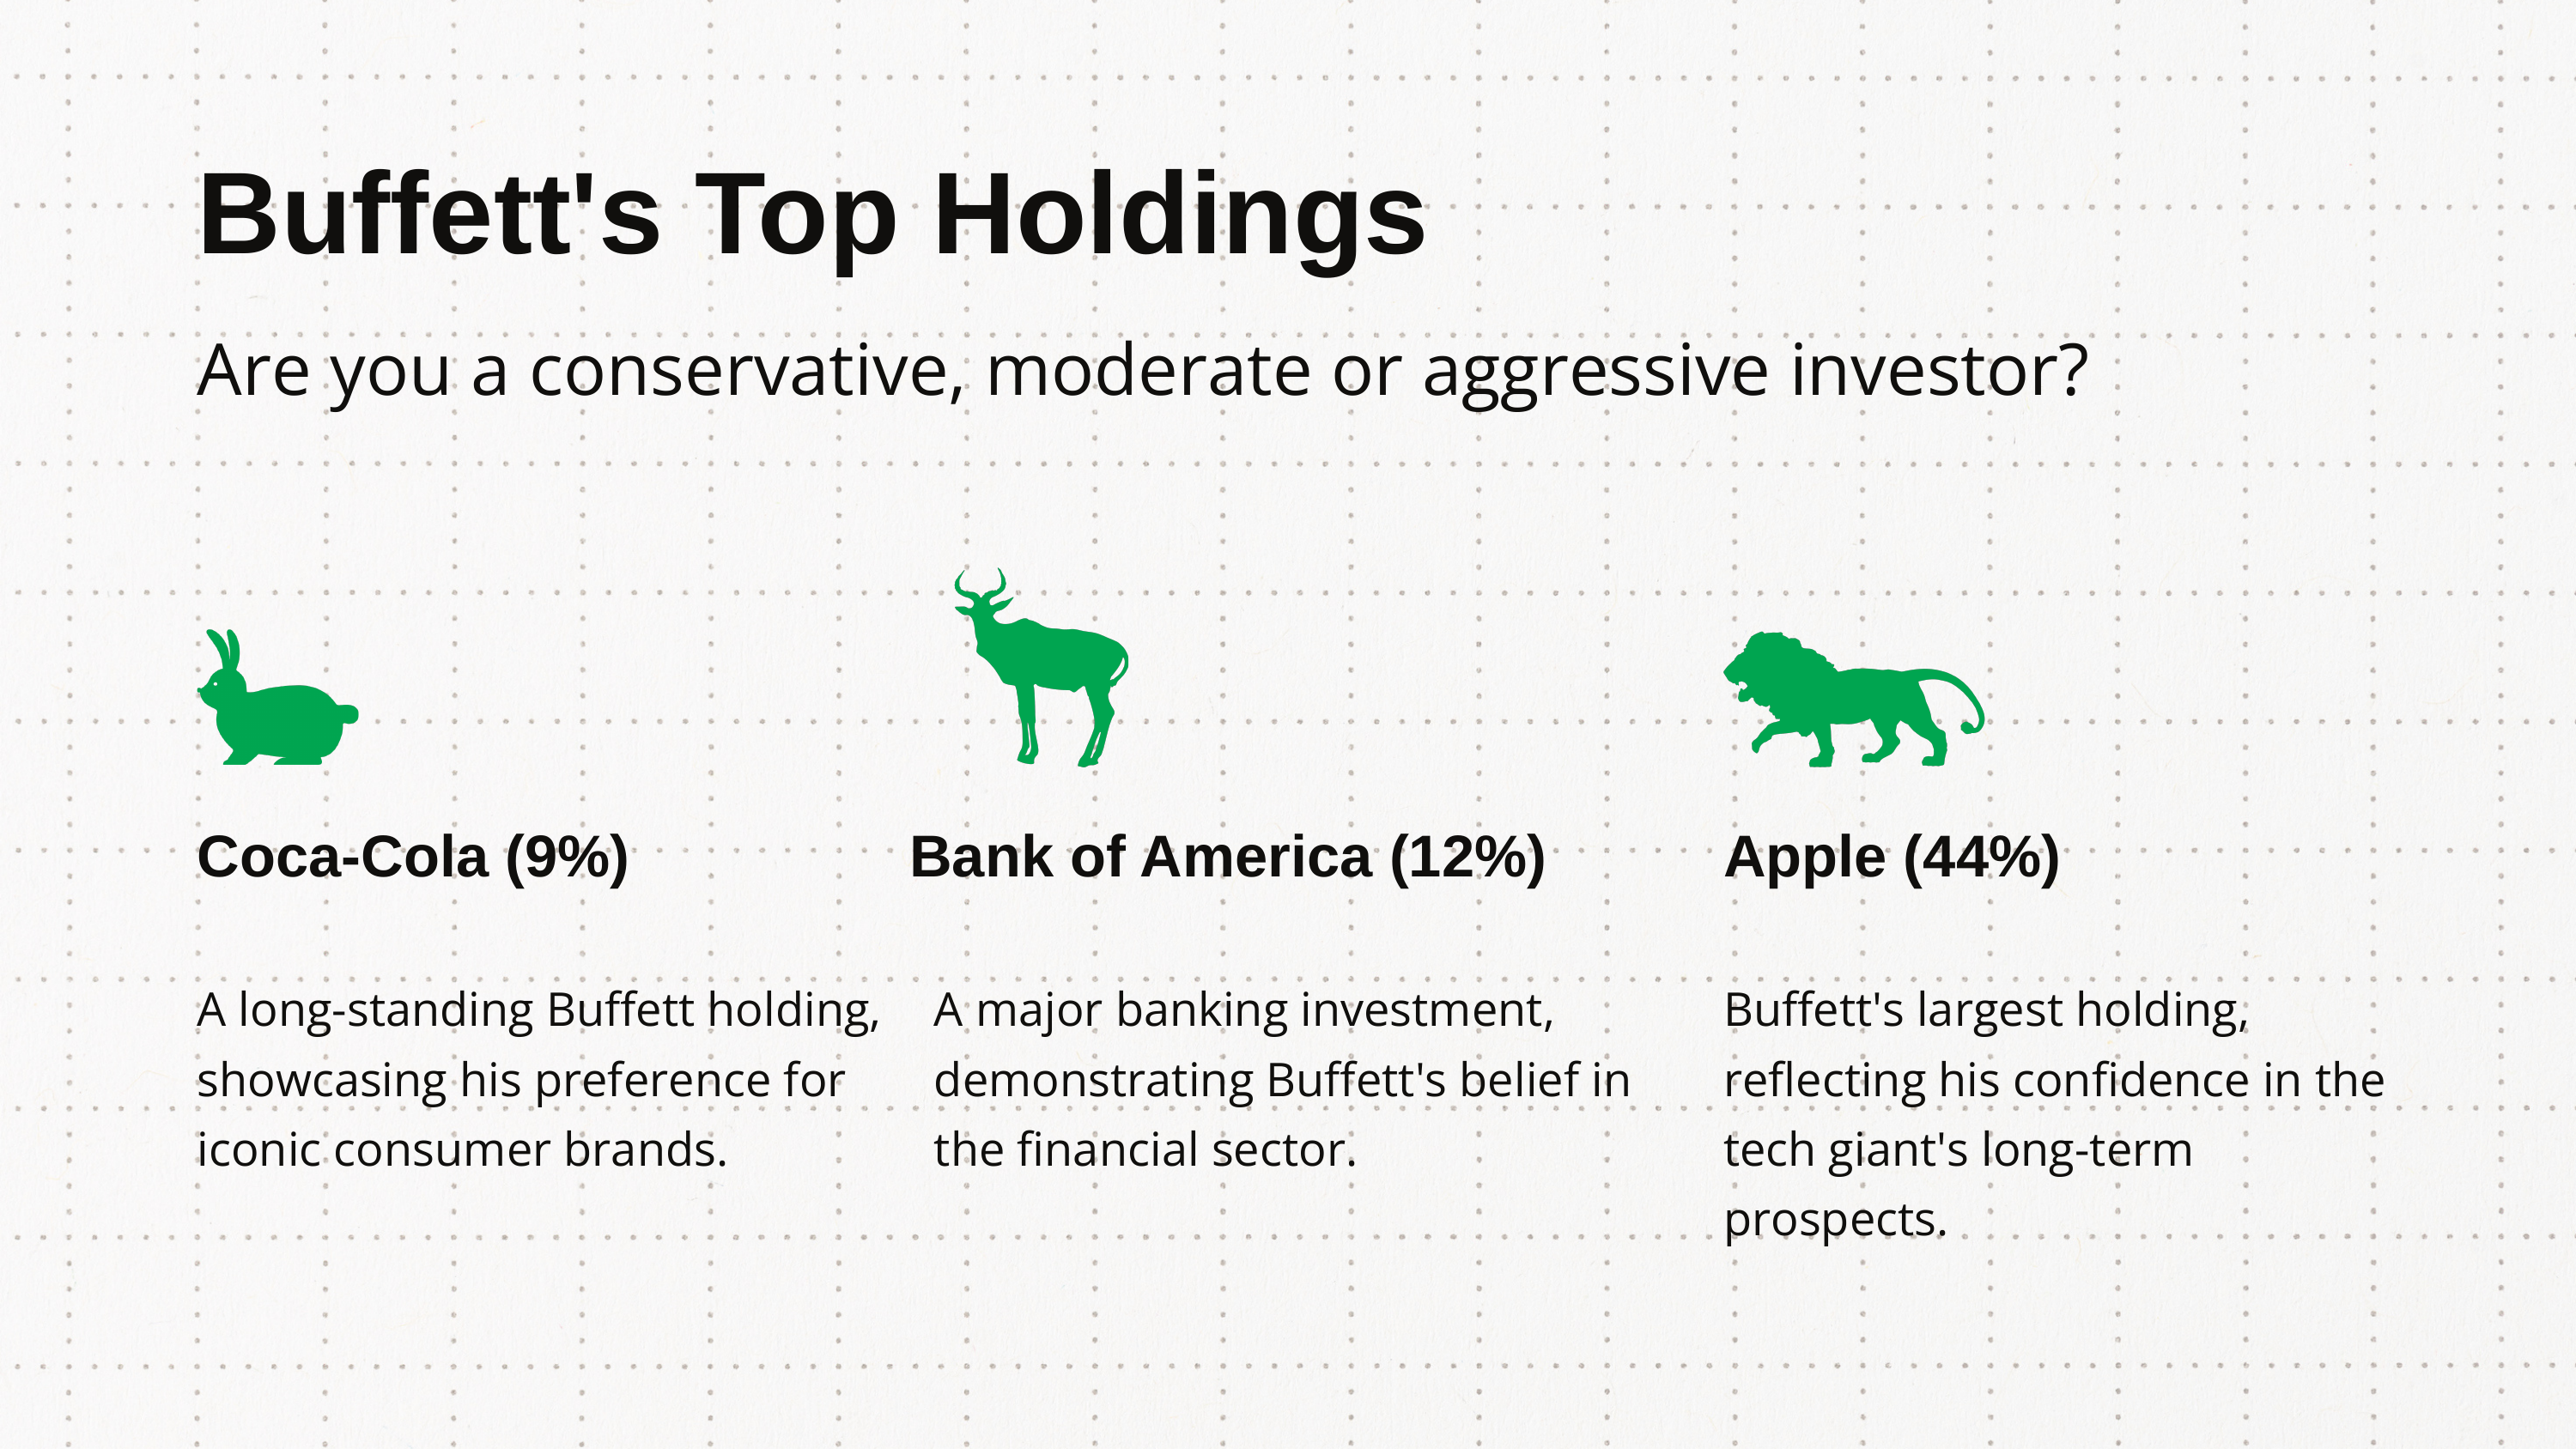

Buffett's Top Holdings
Are you a conservative, moderate or aggressive investor?

Coca-Cola (9%)
Apple (44%)
Bank of America (12%)
A long-standing Buffett holding, showcasing his preference for iconic consumer brands.
A major banking investment, demonstrating Buffett's belief in the financial sector.
Buffett's largest holding, reflecting his confidence in the tech giant's long-term prospects.